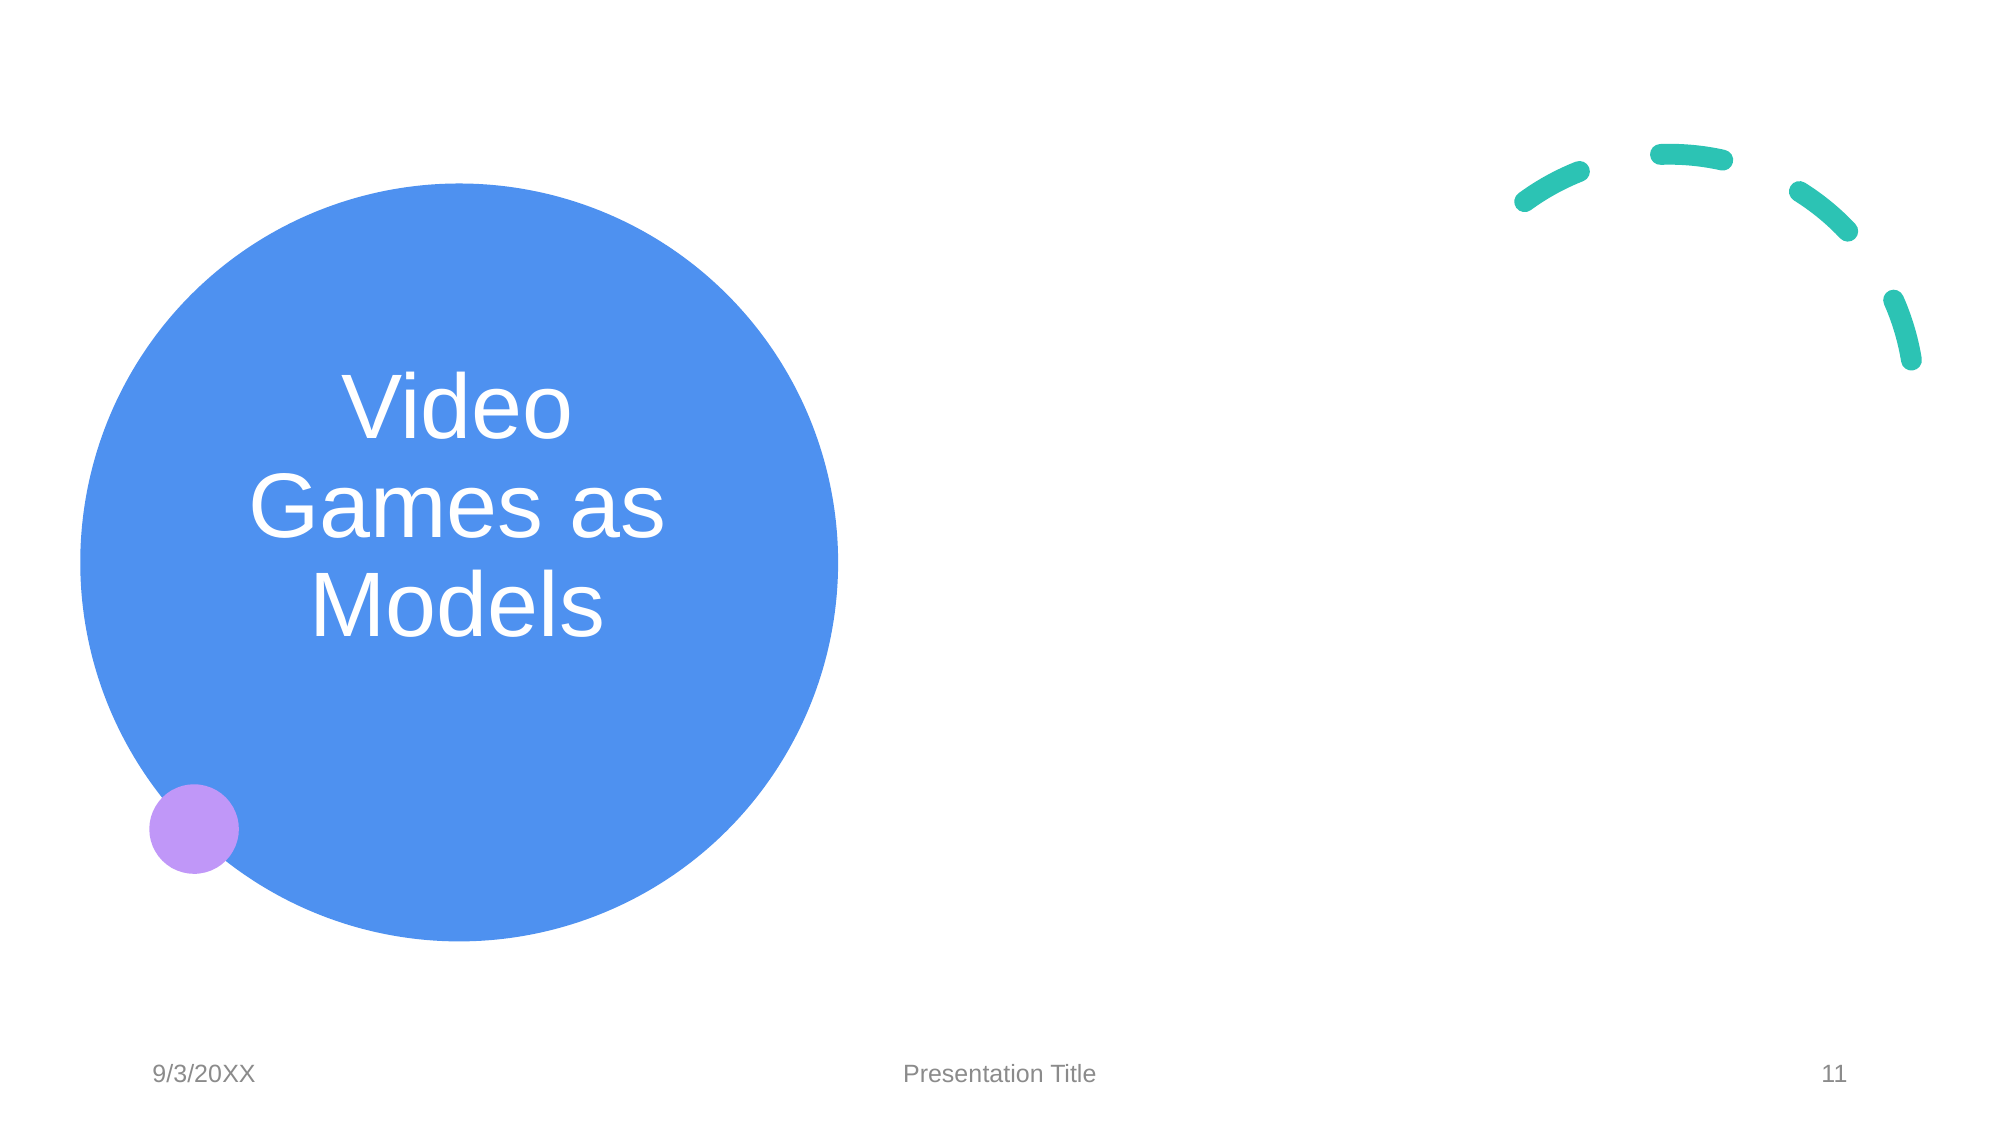

# Video Games as Models

9/3/20XX
Presentation Title
11